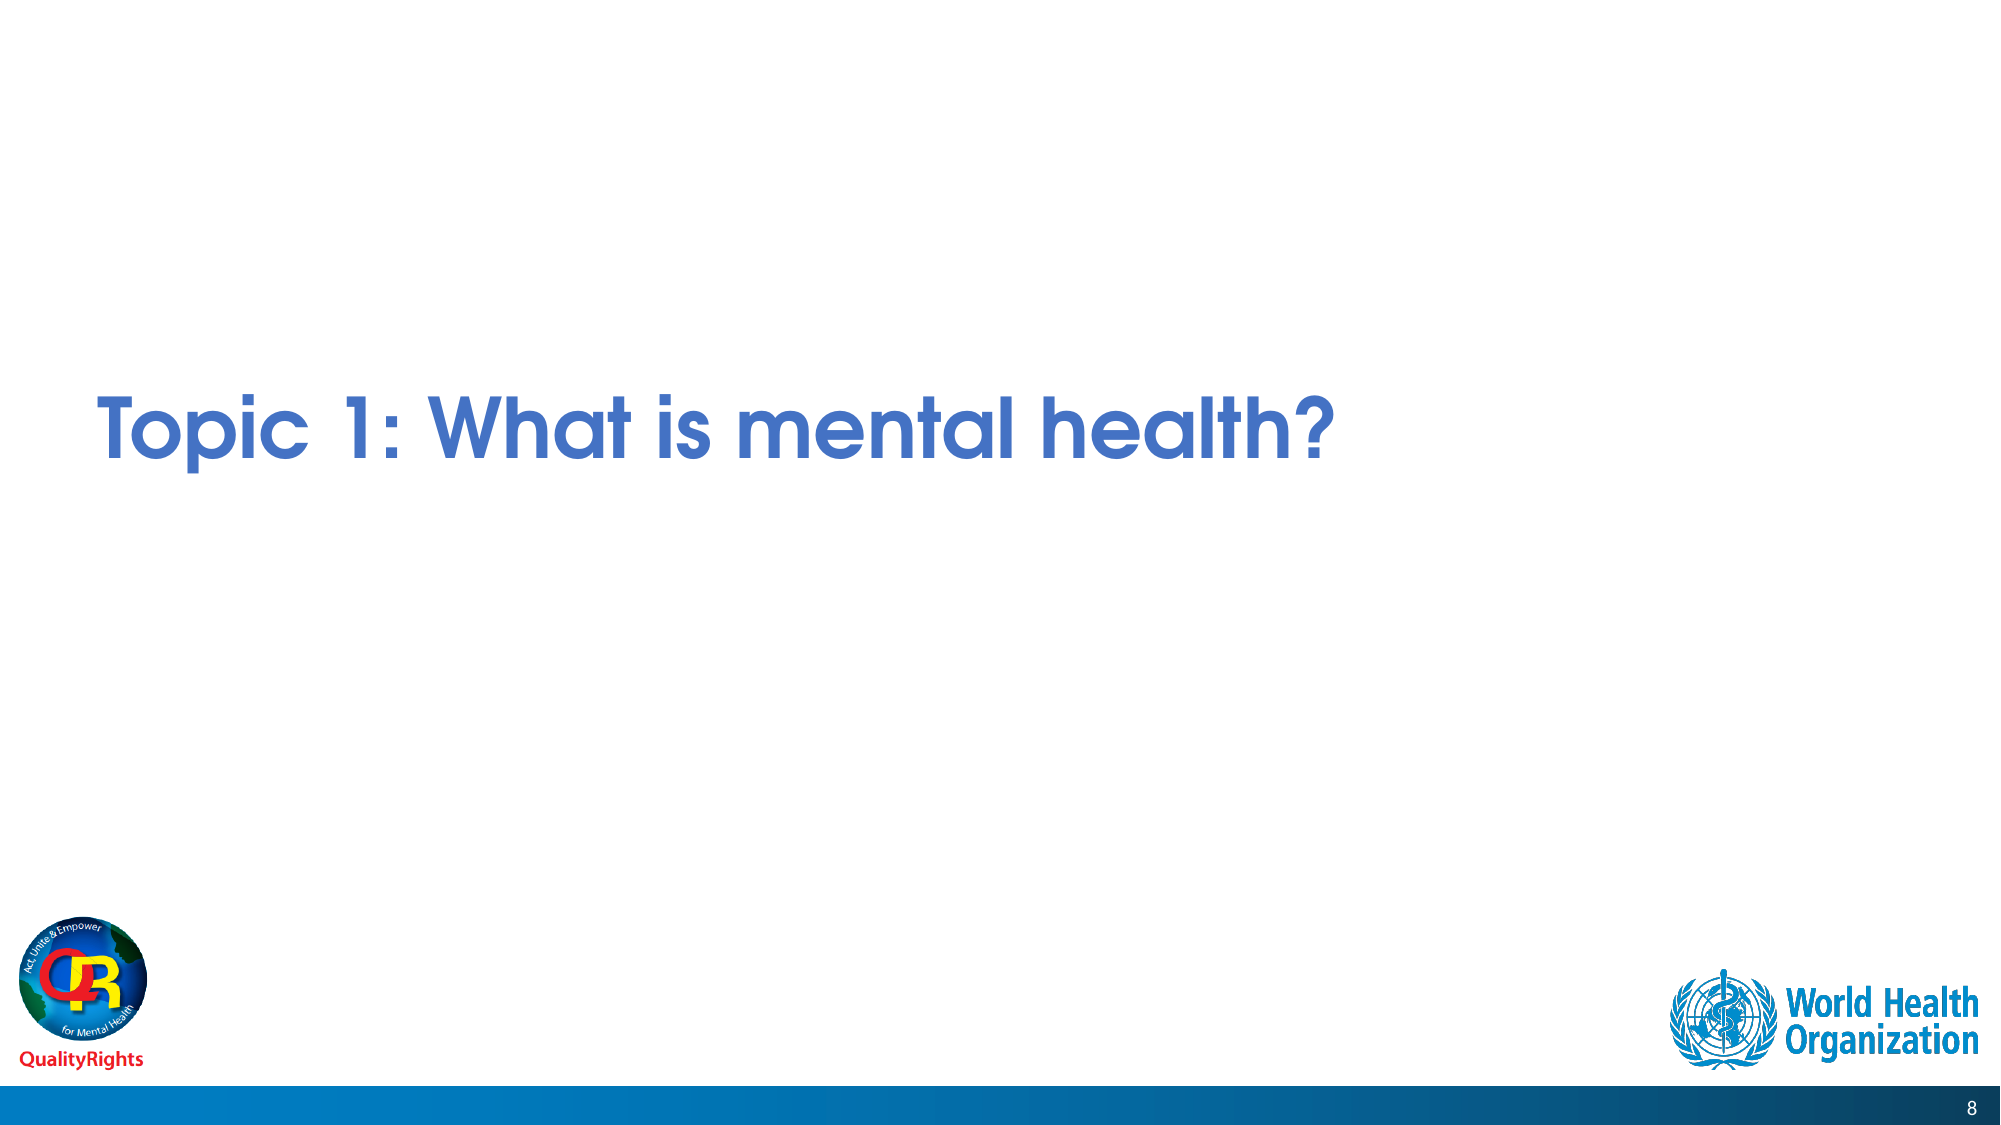

# Topic 1: What is mental health?